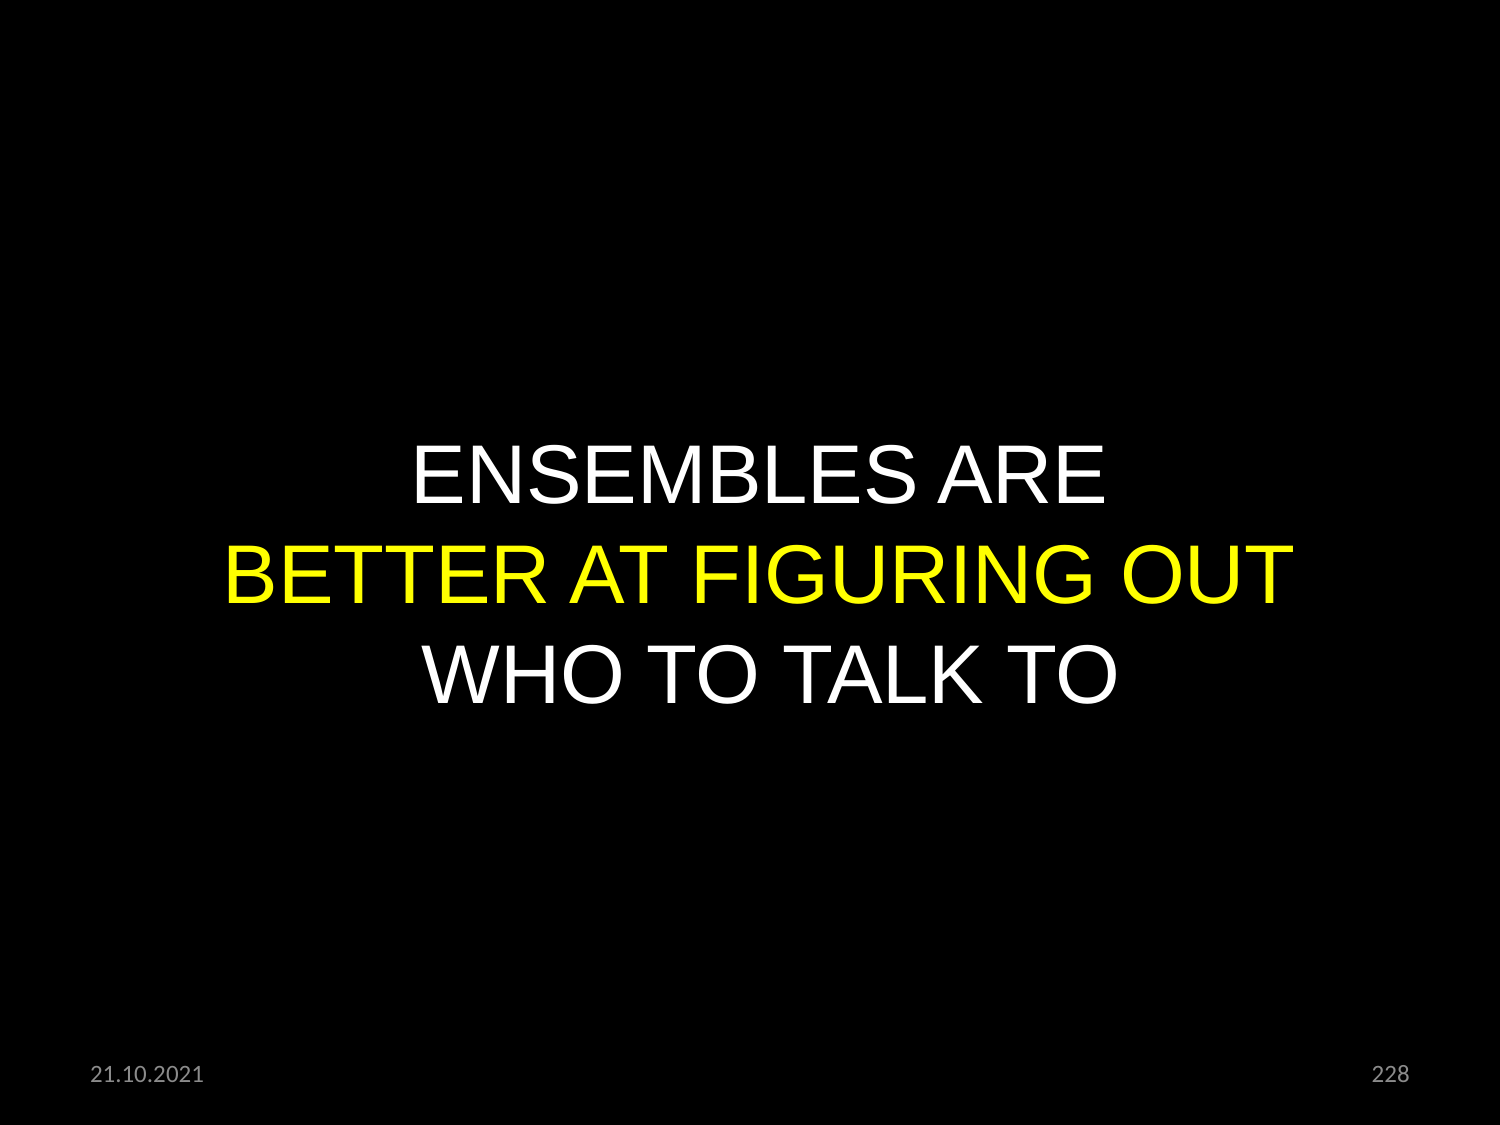

ENSEMBLES ARE
BETTER AT FIGURING OUT
WHO TO TALK TO
21.10.2021
228